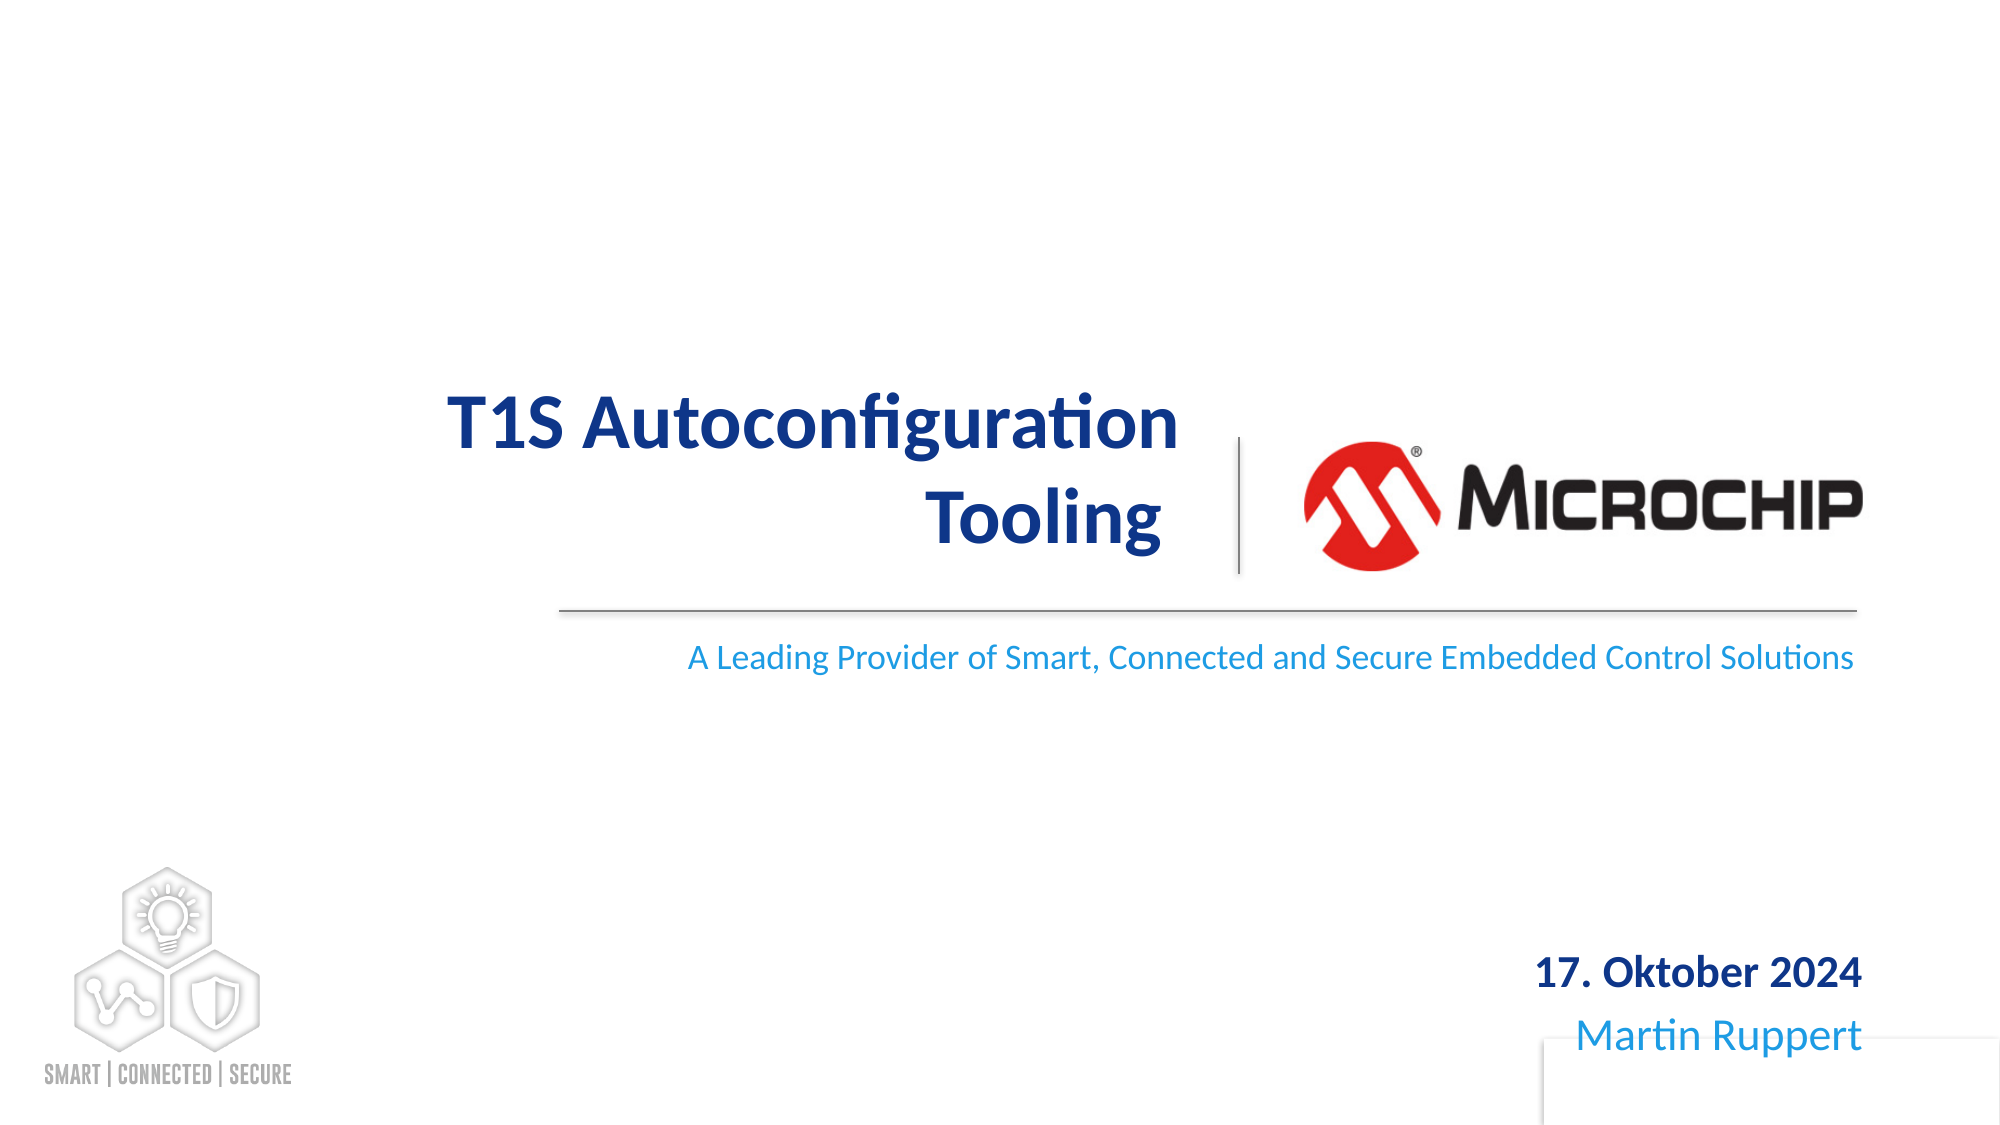

# T1S Autoconfiguration Tooling
17. Oktober 2024
Martin Ruppert